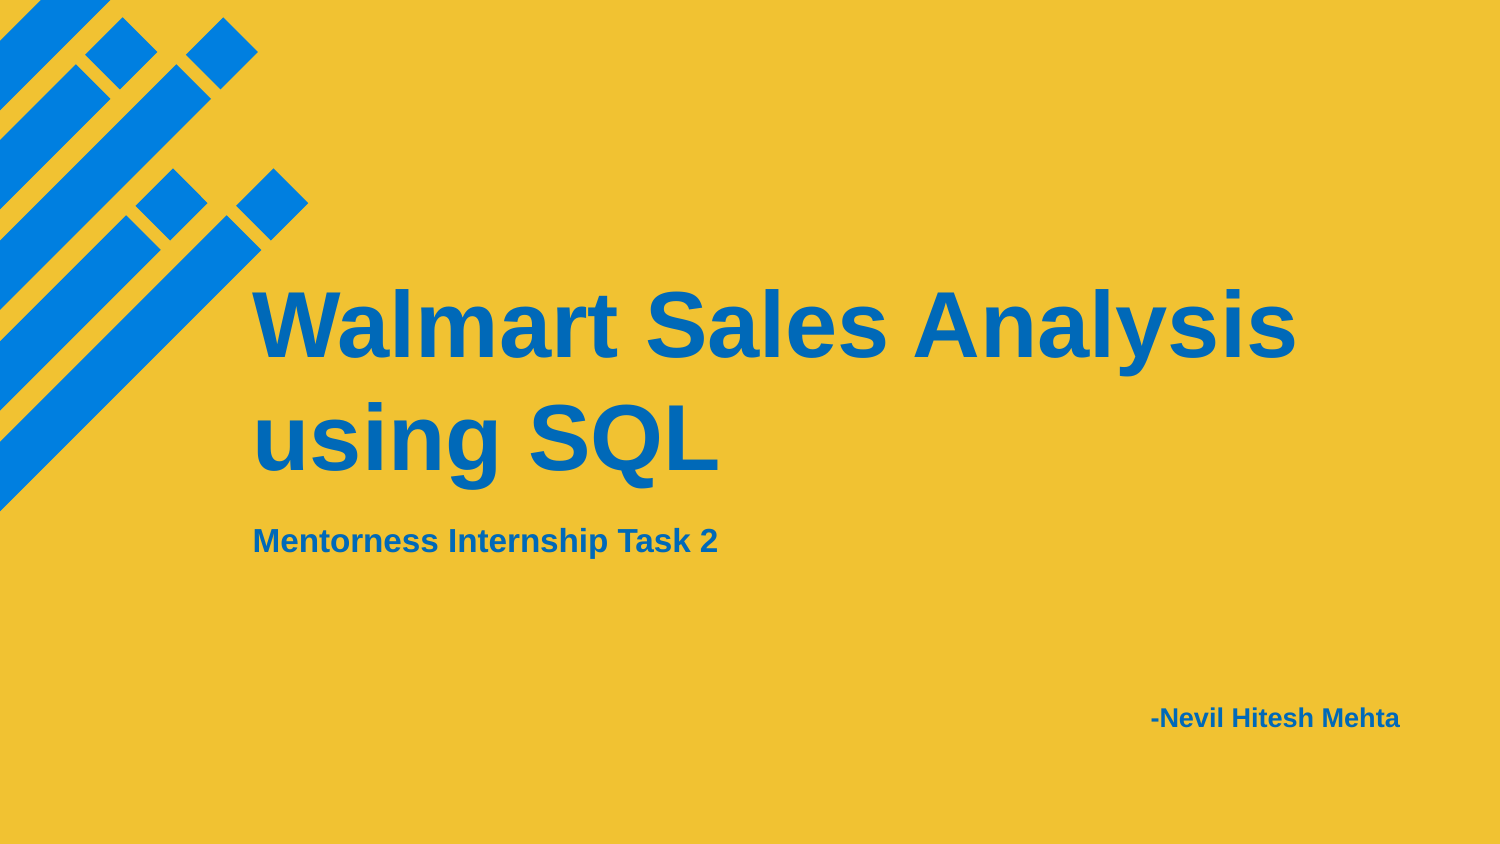

# Walmart Sales Analysis using SQL

Mentorness Internship Task 2
-Nevil Hitesh Mehta